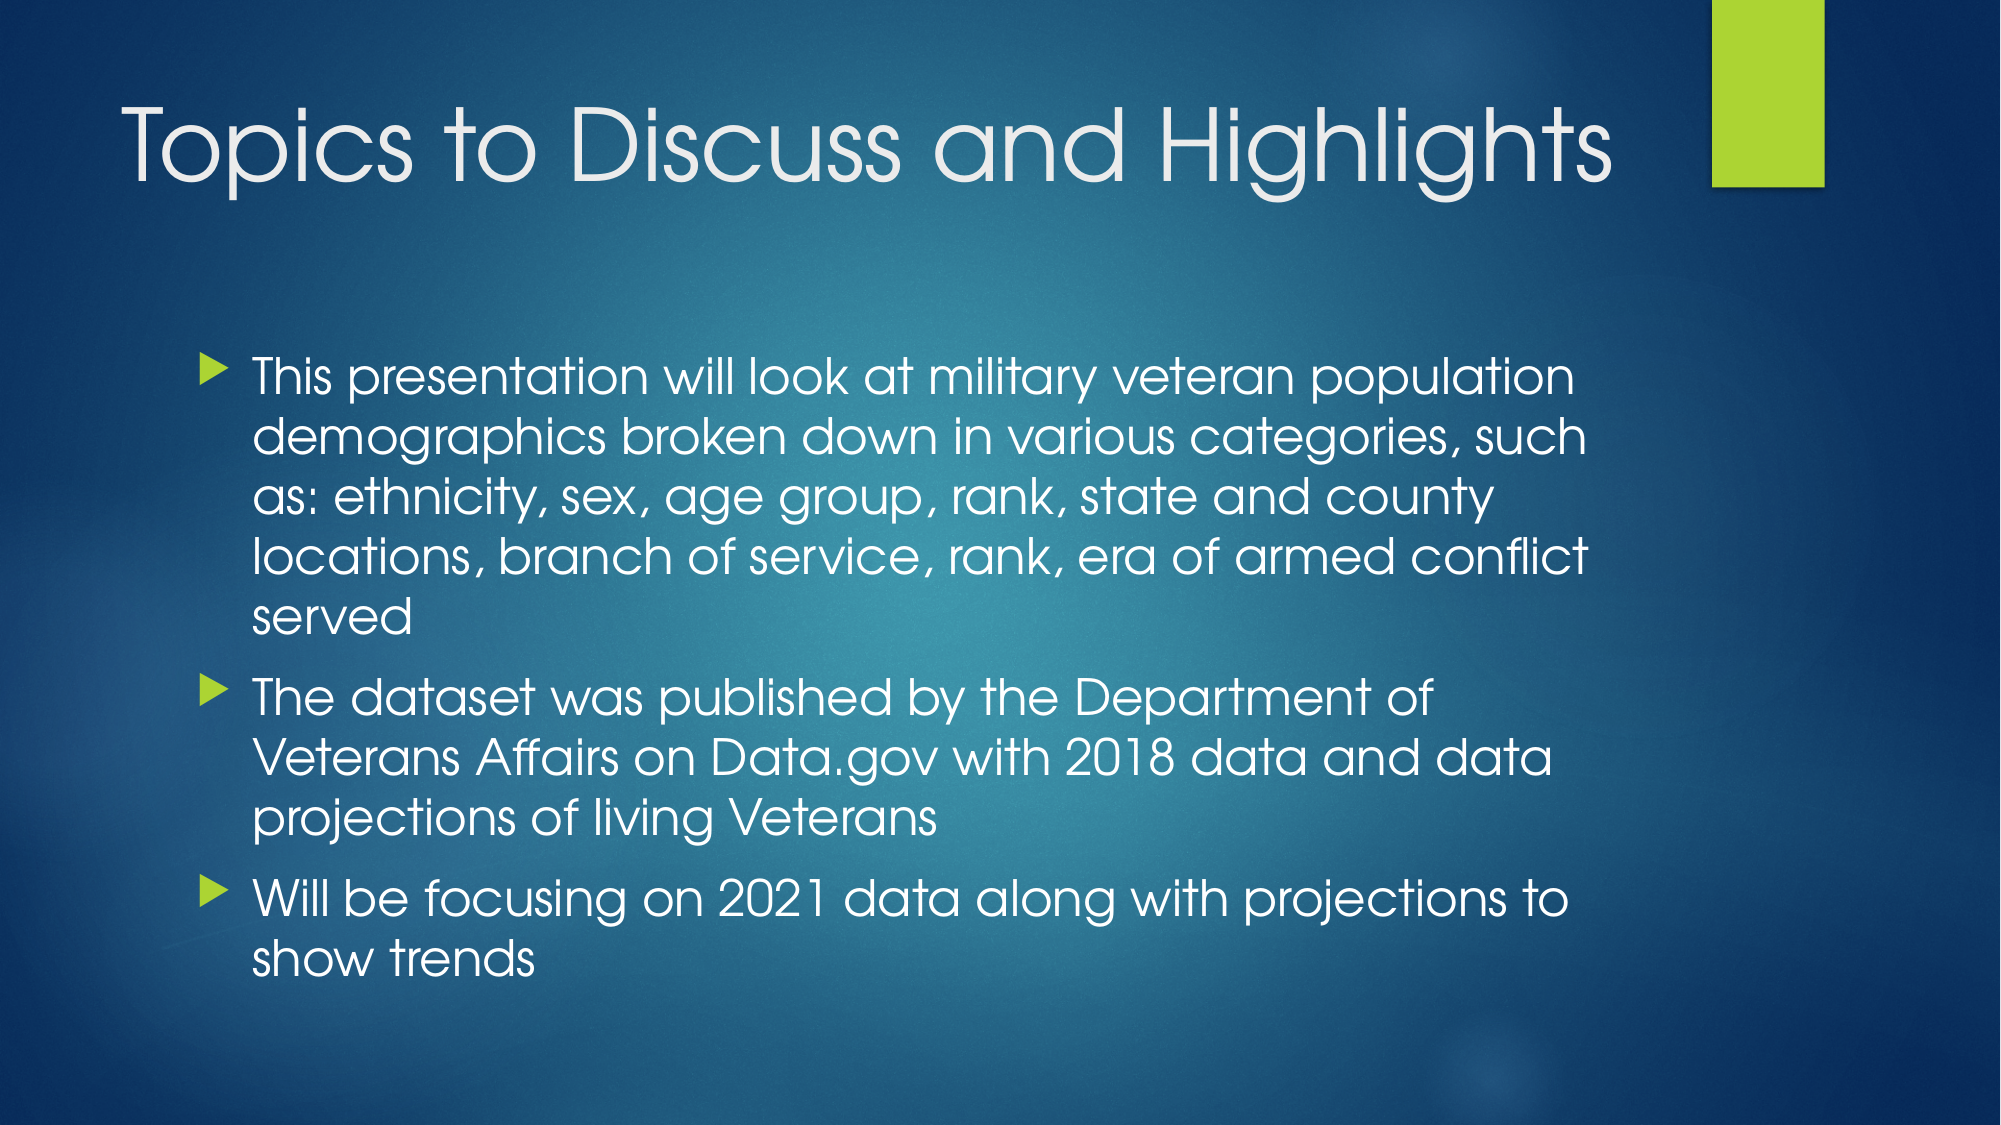

# Topics to Discuss and Highlights
This presentation will look at military veteran population demographics broken down in various categories, such as: ethnicity, sex, age group, rank, state and county locations, branch of service, rank, era of armed conflict served
The dataset was published by the Department of Veterans Affairs on Data.gov with 2018 data and data projections of living Veterans
Will be focusing on 2021 data along with projections to show trends